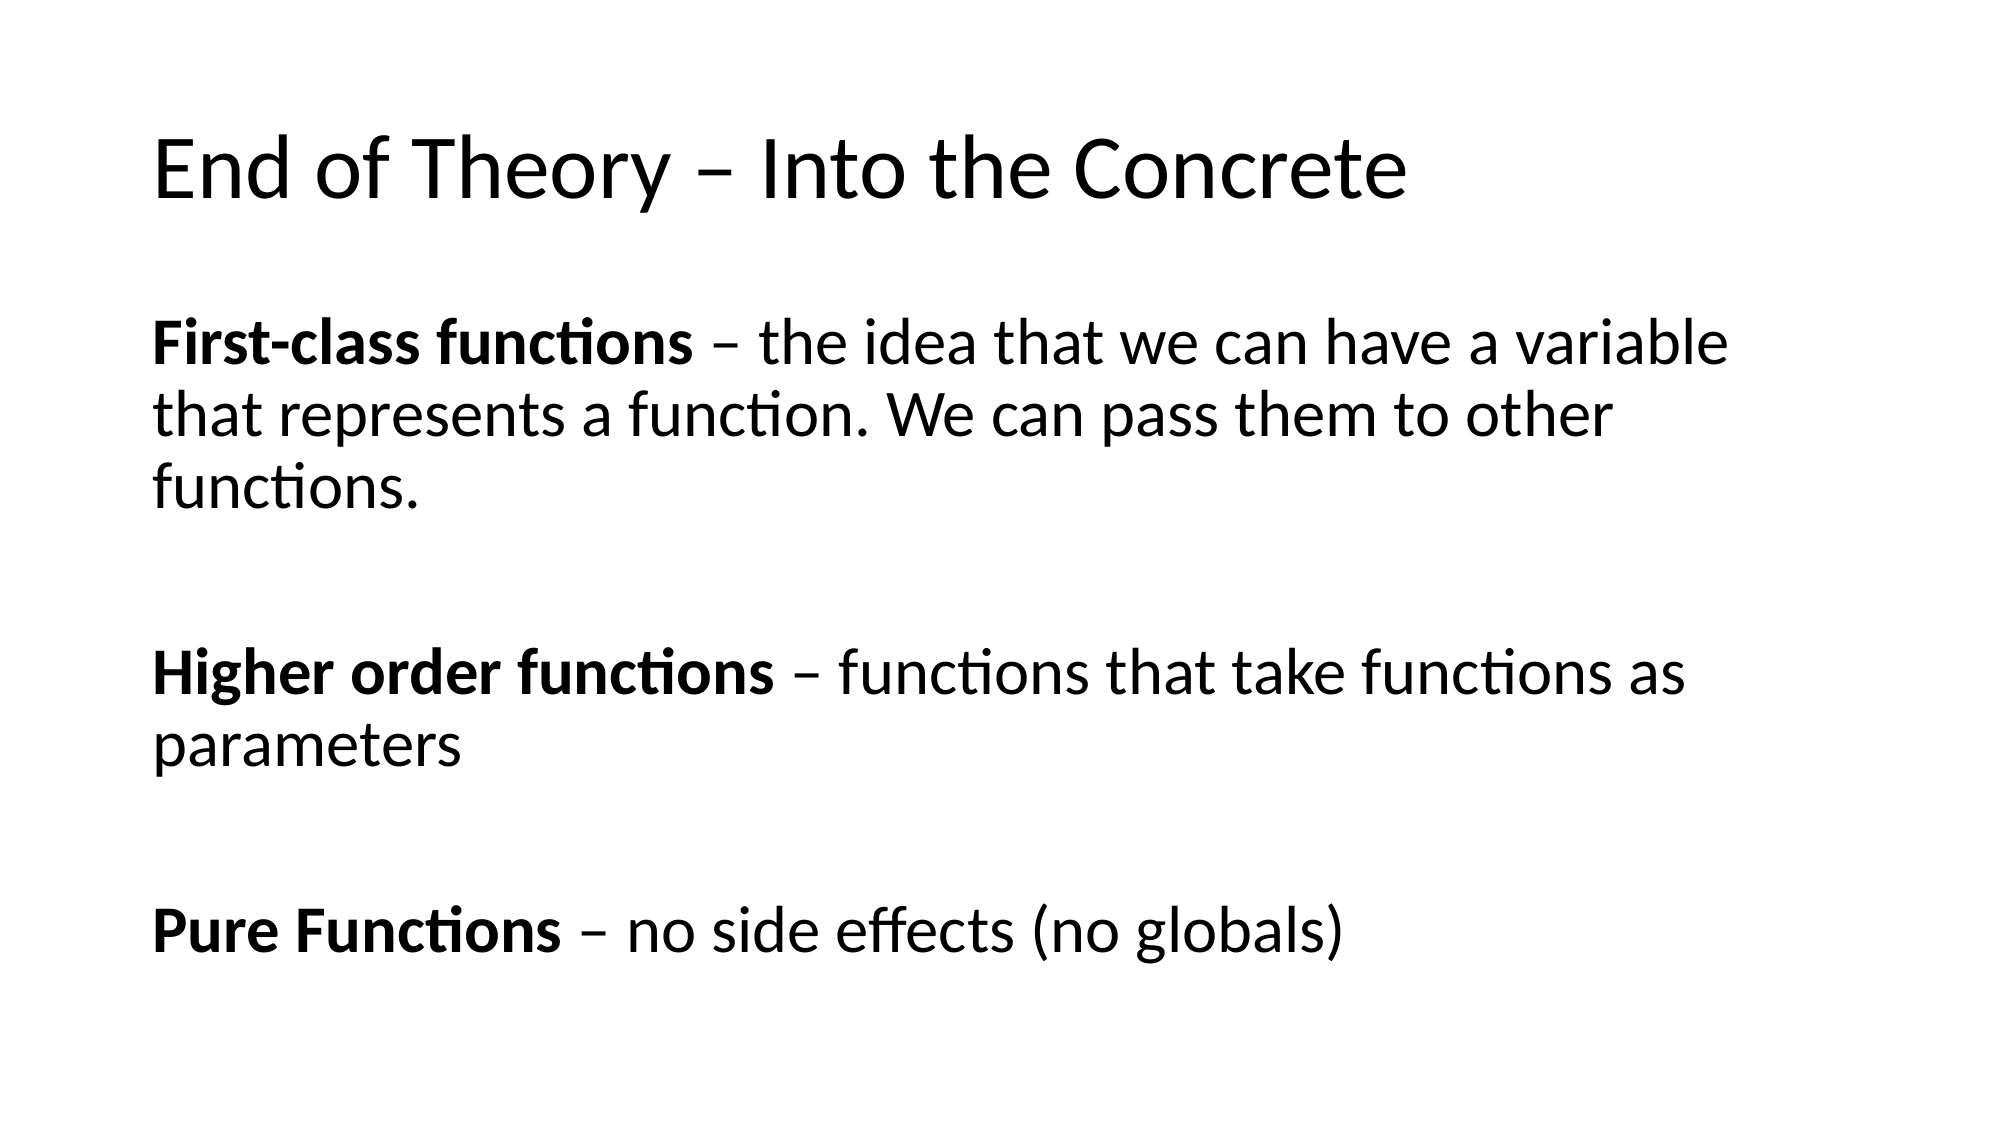

# End of Theory – Into the Concrete
First-class functions – the idea that we can have a variable that represents a function. We can pass them to other functions.

Higher order functions – functions that take functions as parameters

Pure Functions – no side effects (no globals)